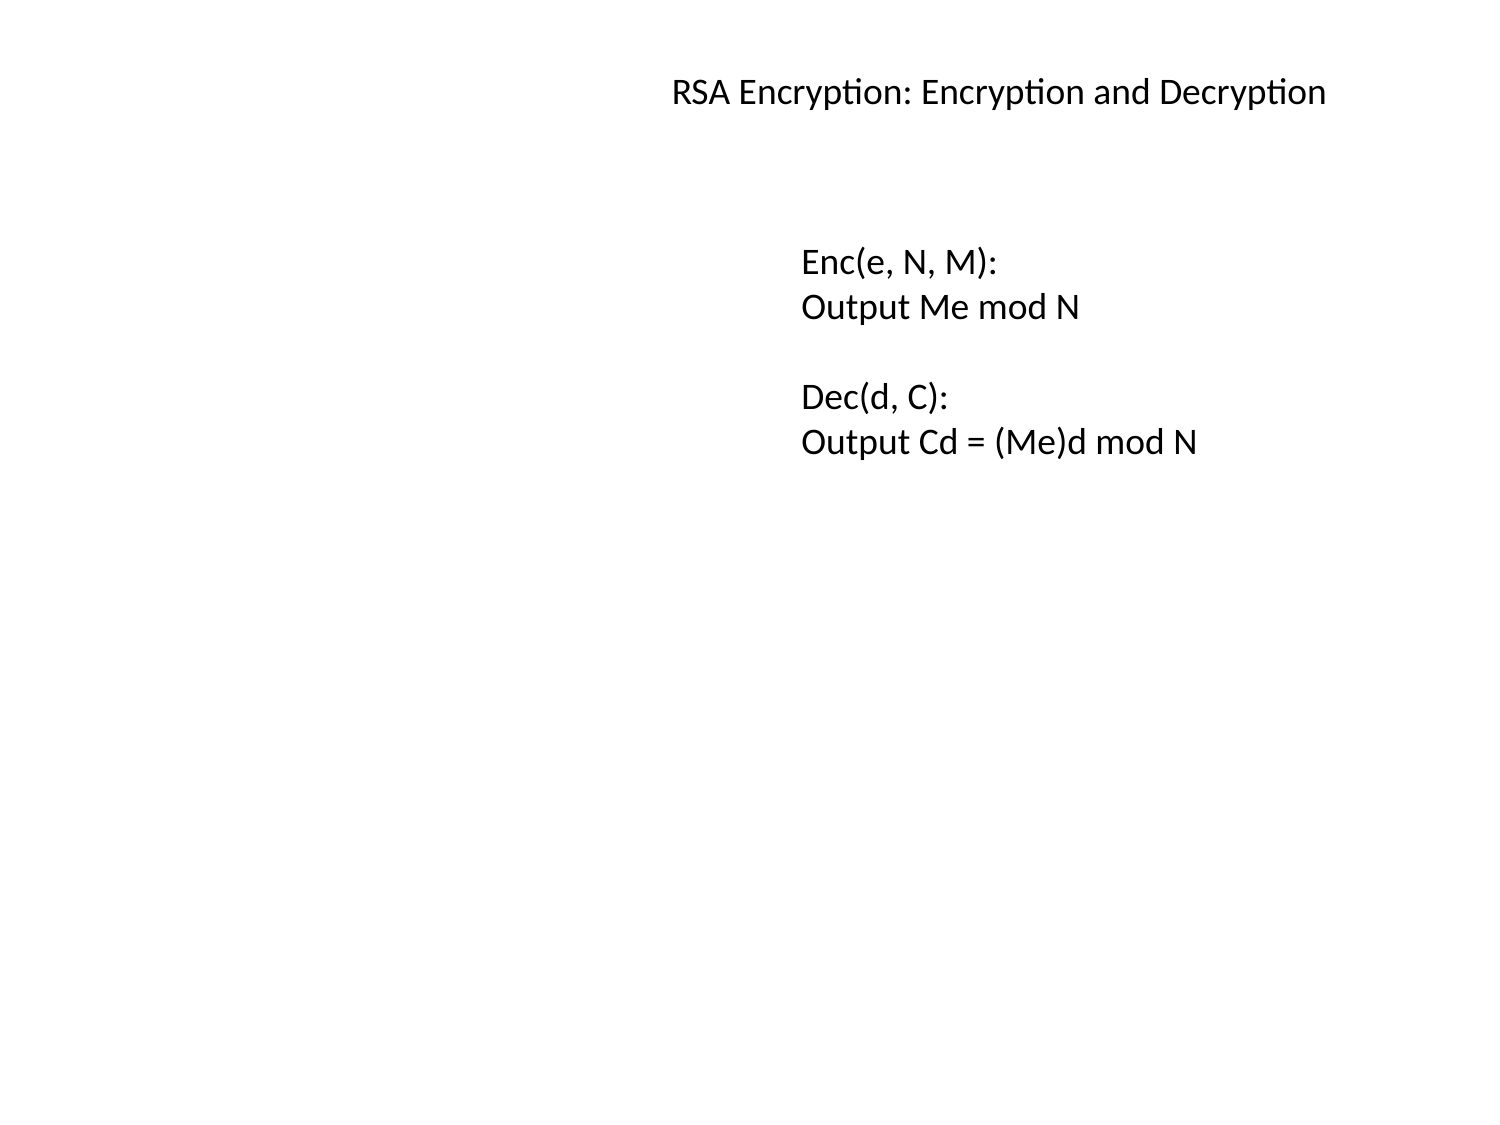

RSA Encryption: Encryption and Decryption
Enc(e, N, M):
Output Me mod N

Dec(d, C):
Output Cd = (Me)d mod N